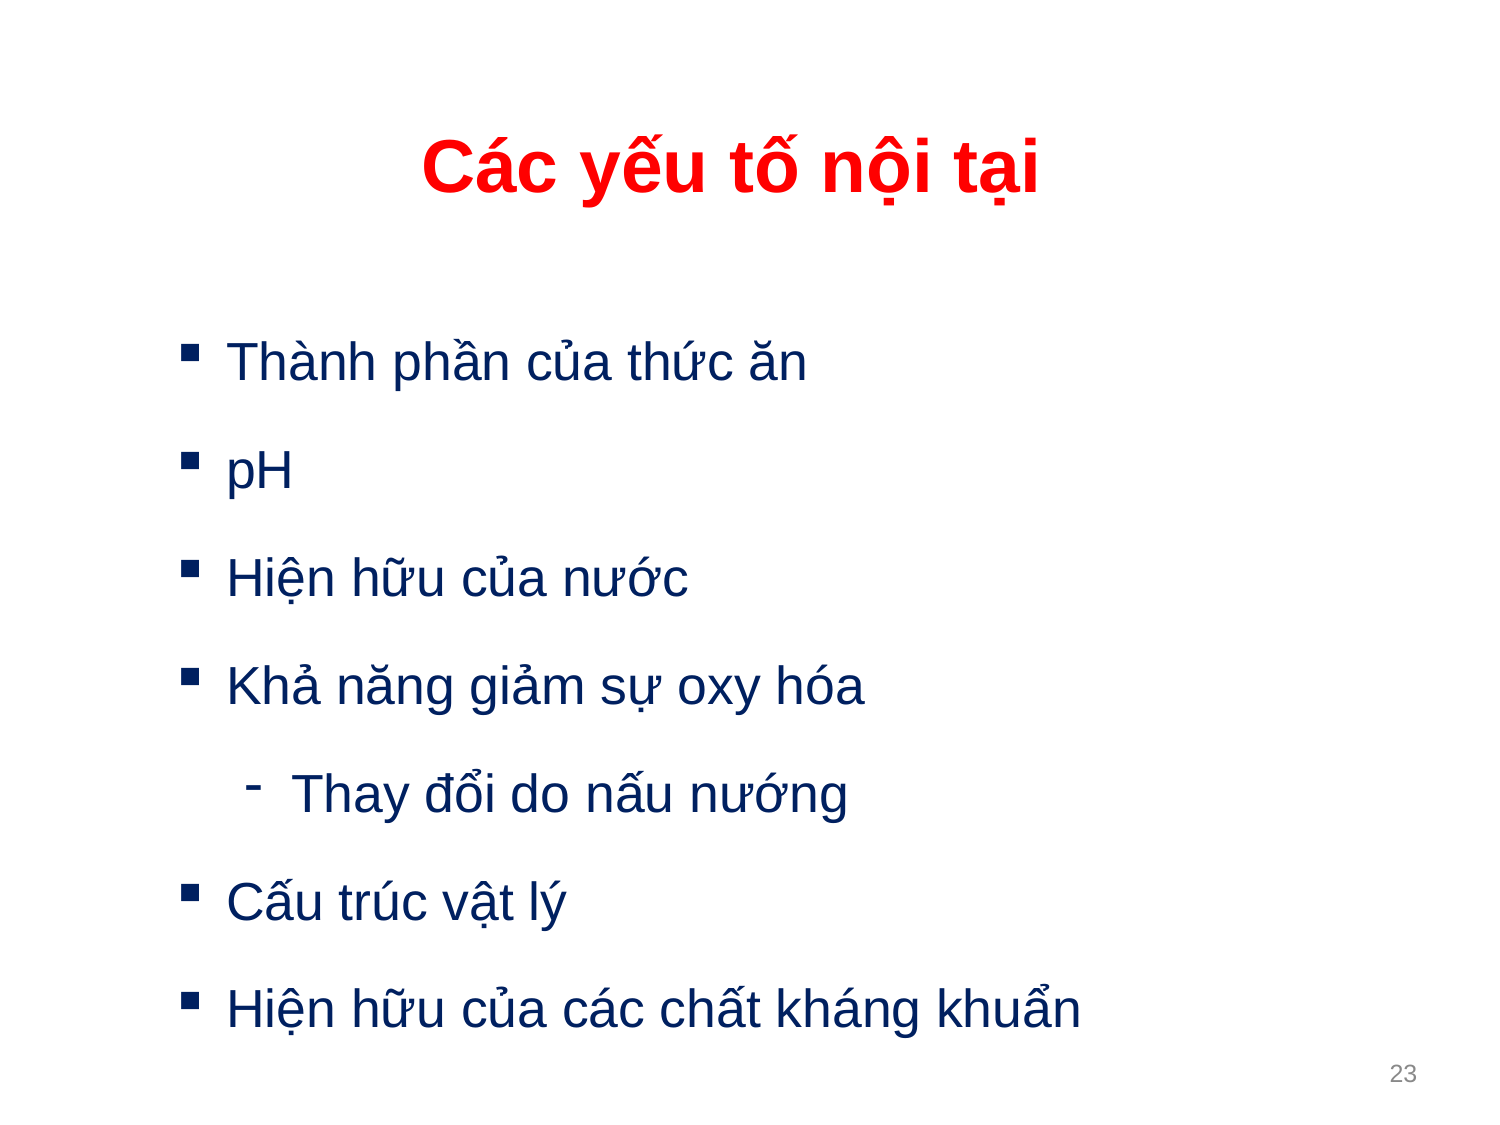

Các yếu tố nội tại
Thành phần của thức ăn
pH
Hiện hữu của nước
Khả năng giảm sự oxy hóa
Thay đổi do nấu nướng
Cấu trúc vật lý
Hiện hữu của các chất kháng khuẩn
23